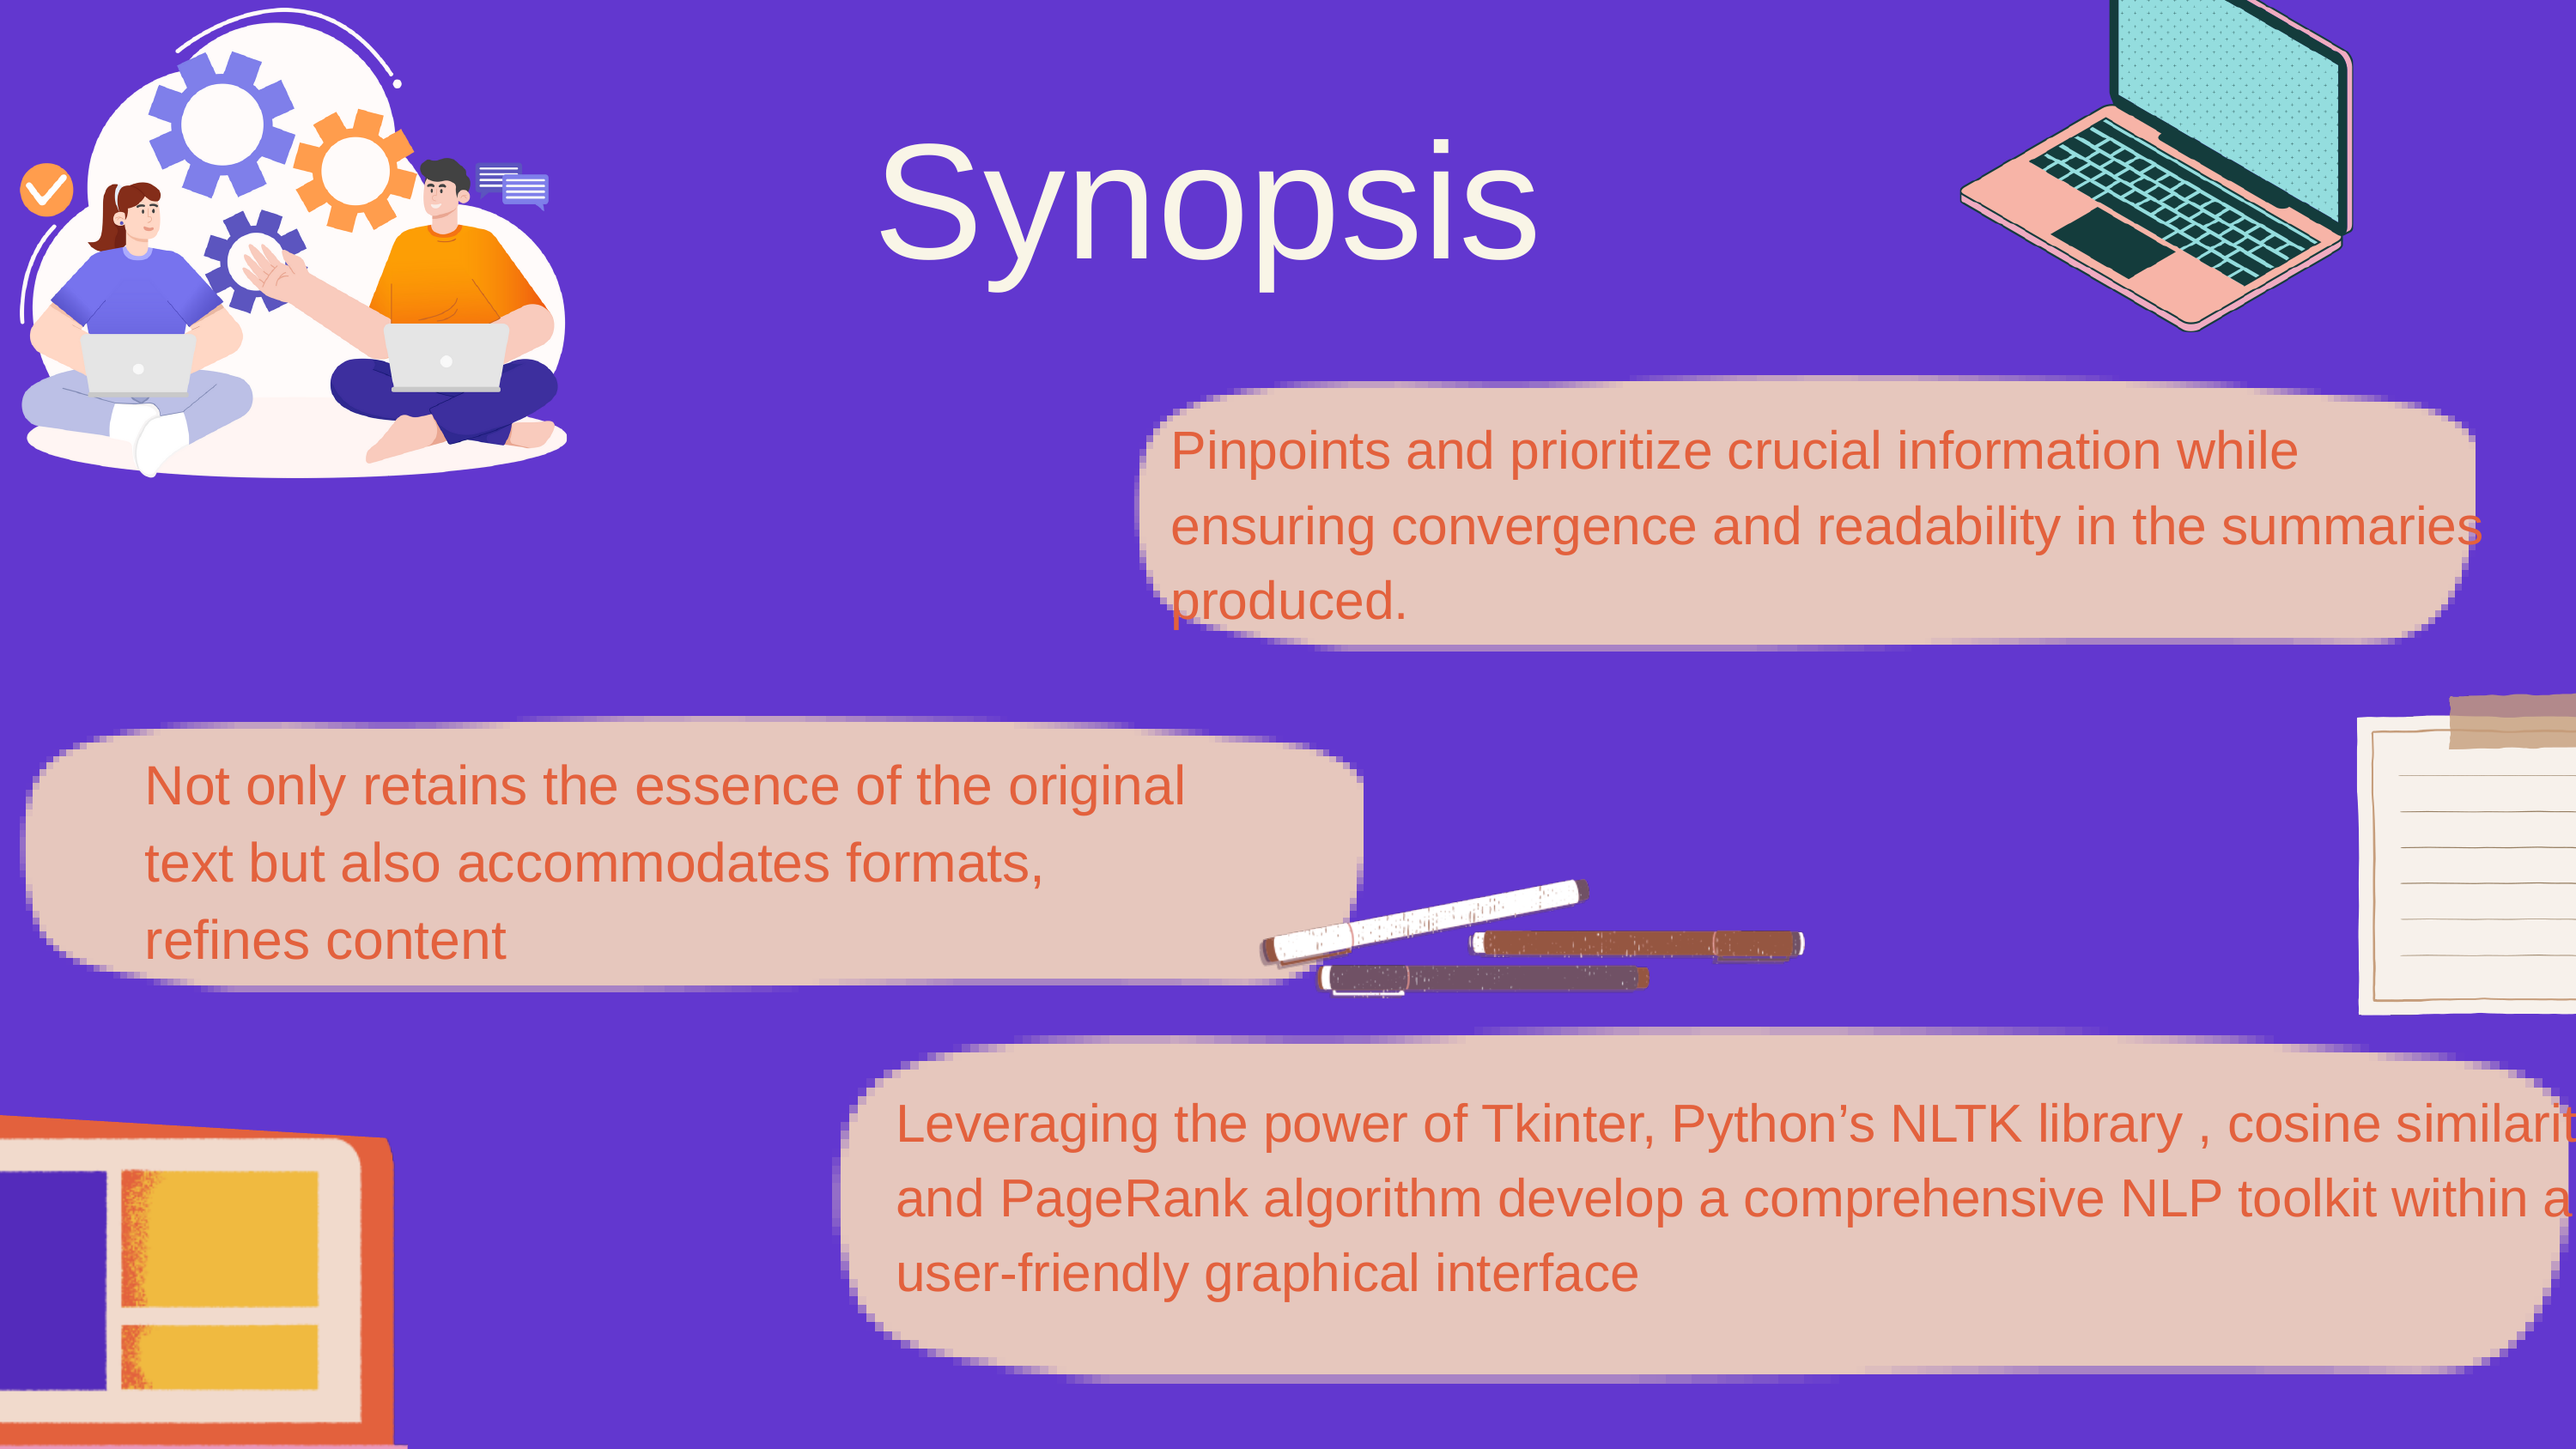

Synopsis

Pinpoints and prioritize crucial information while ensuring convergence and readability in the summaries produced.

Not only retains the essence of the original text but also accommodates formats, refines content

Leveraging the power of Tkinter, Python’s NLTK library , cosine similarity and PageRank algorithm develop a comprehensive NLP toolkit within a user-friendly graphical interface